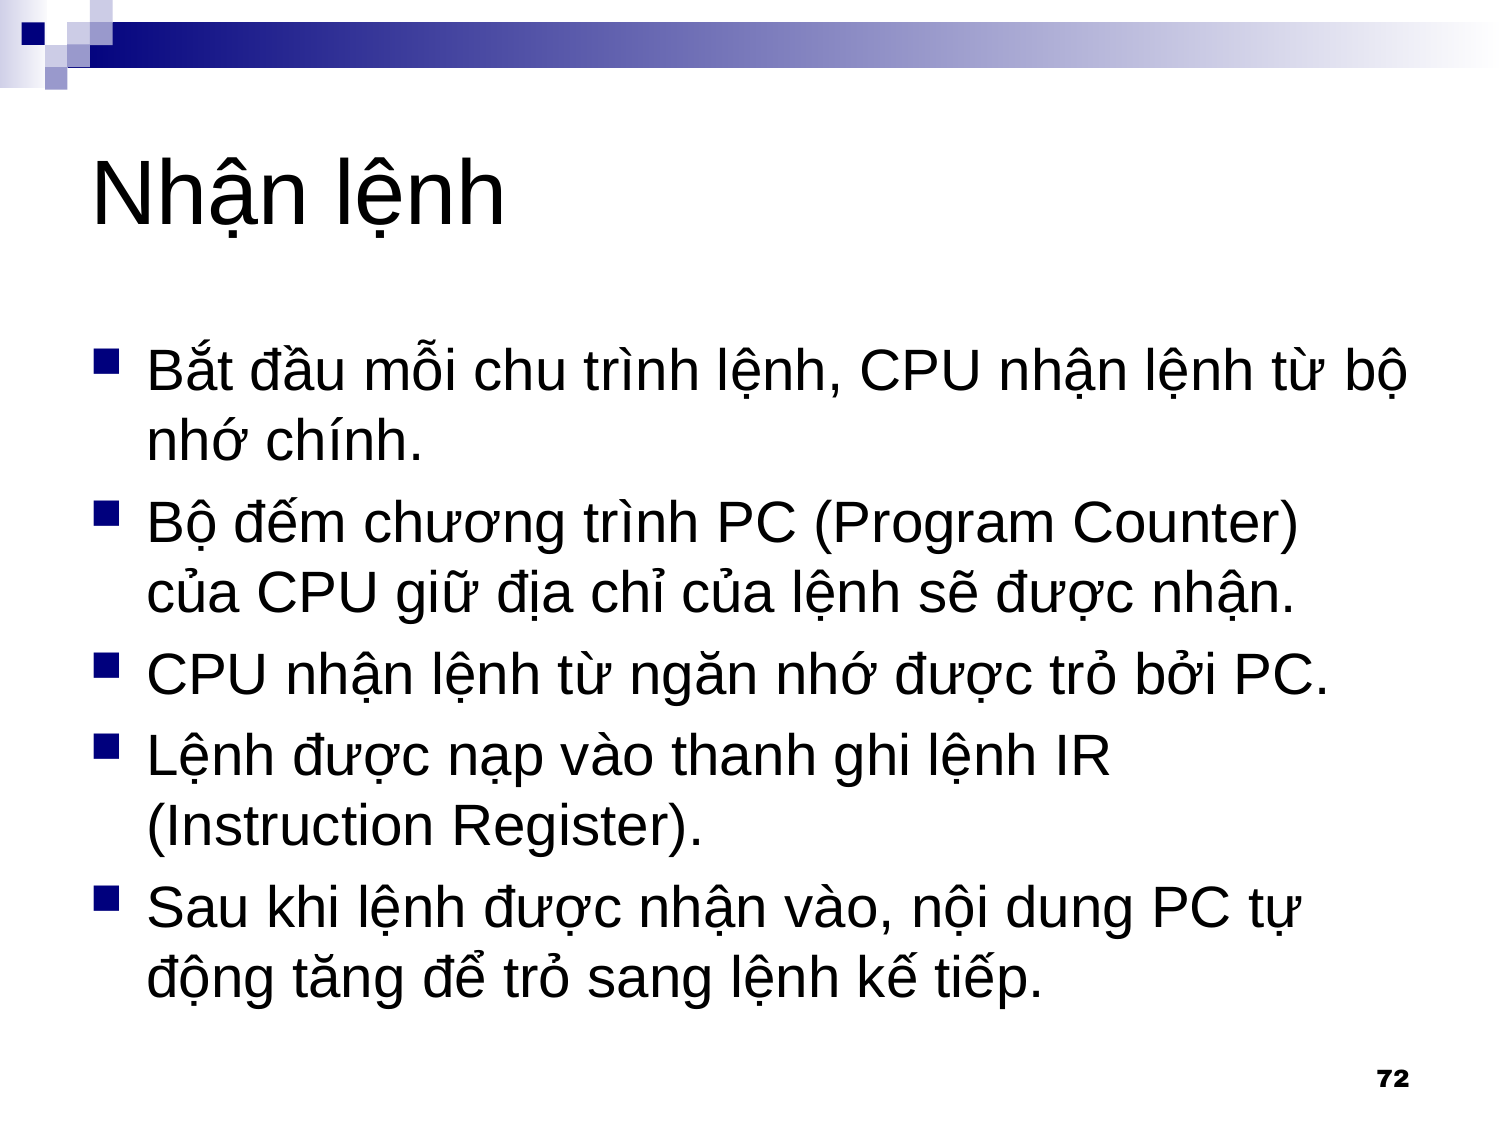

# Nhận lệnh
Bắt đầu mỗi chu trình lệnh, CPU nhận lệnh từ bộ nhớ chính.
Bộ đếm chương trình PC (Program Counter) của CPU giữ địa chỉ của lệnh sẽ được nhận.
CPU nhận lệnh từ ngăn nhớ được trỏ bởi PC.
Lệnh được nạp vào thanh ghi lệnh IR (Instruction Register).
Sau khi lệnh được nhận vào, nội dung PC tự động tăng để trỏ sang lệnh kế tiếp.
72